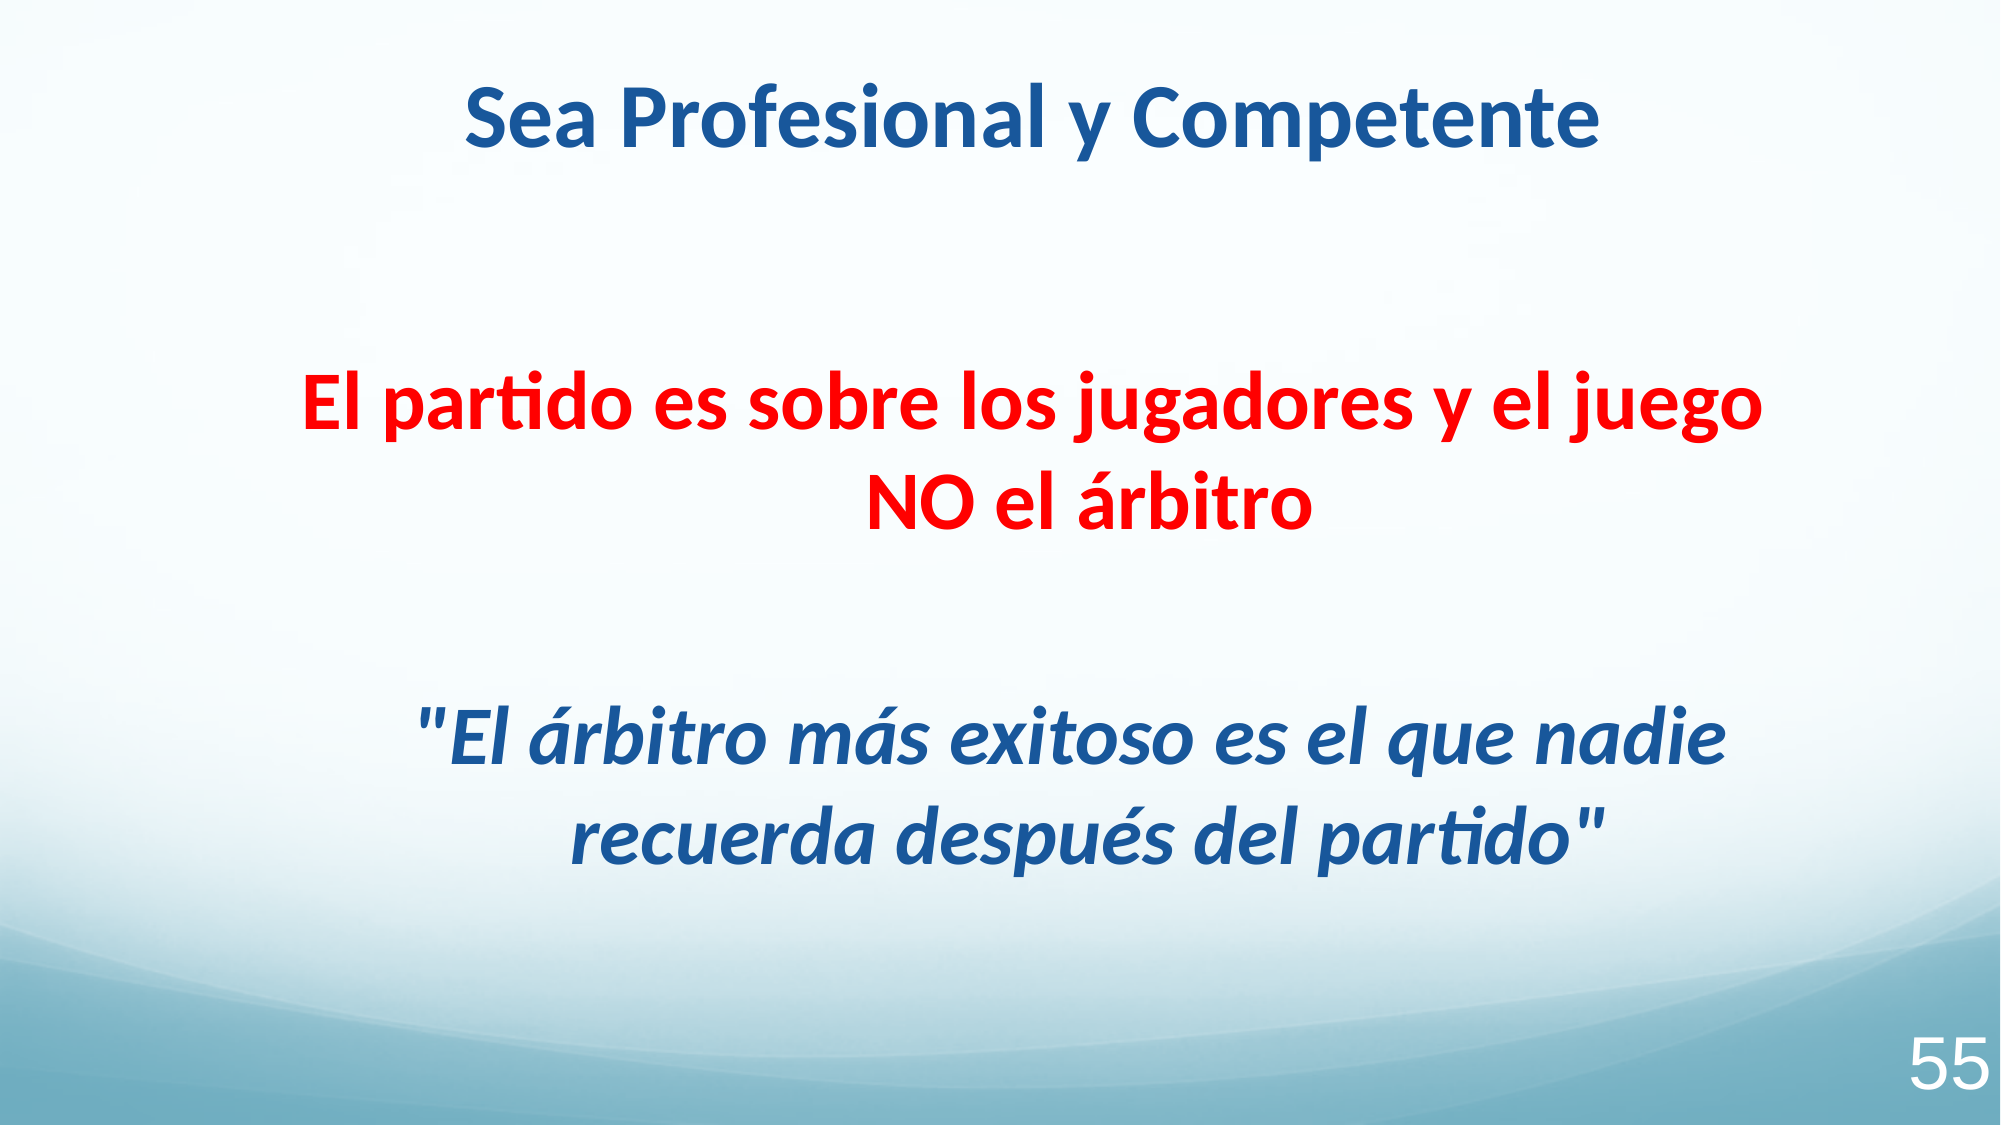

Sea Profesional y Competente

El partido es sobre los jugadores y el juego
NO el árbitro

"El árbitro más exitoso es el que nadie
recuerda después del partido"
55